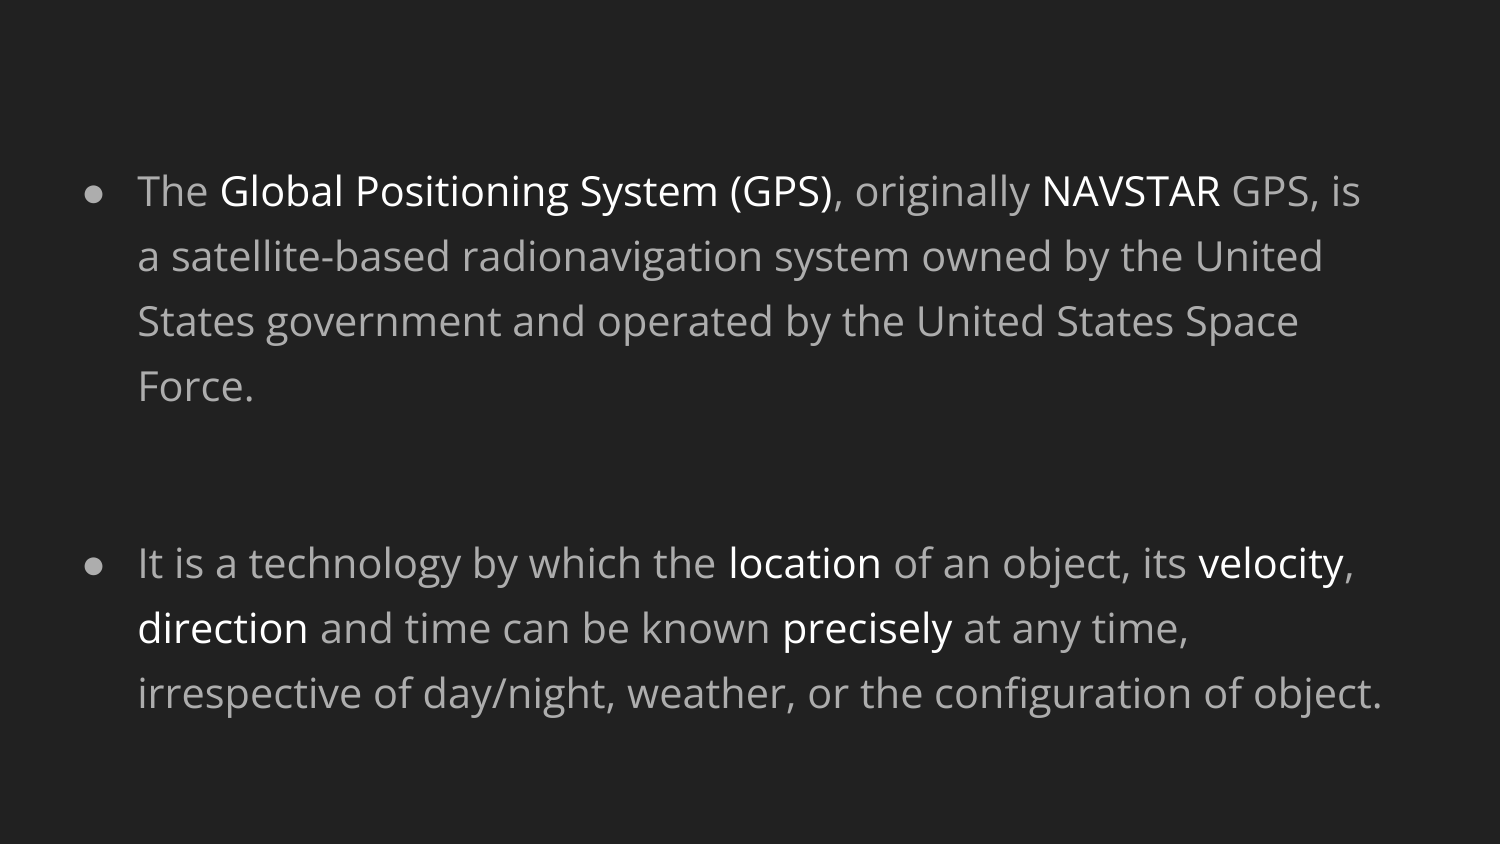

The Global Positioning System (GPS), originally NAVSTAR GPS, is a satellite-based radionavigation system owned by the United States government and operated by the United States Space Force.

It is a technology by which the location of an object, its velocity, direction and time can be known precisely at any time, irrespective of day/night, weather, or the configuration of object.